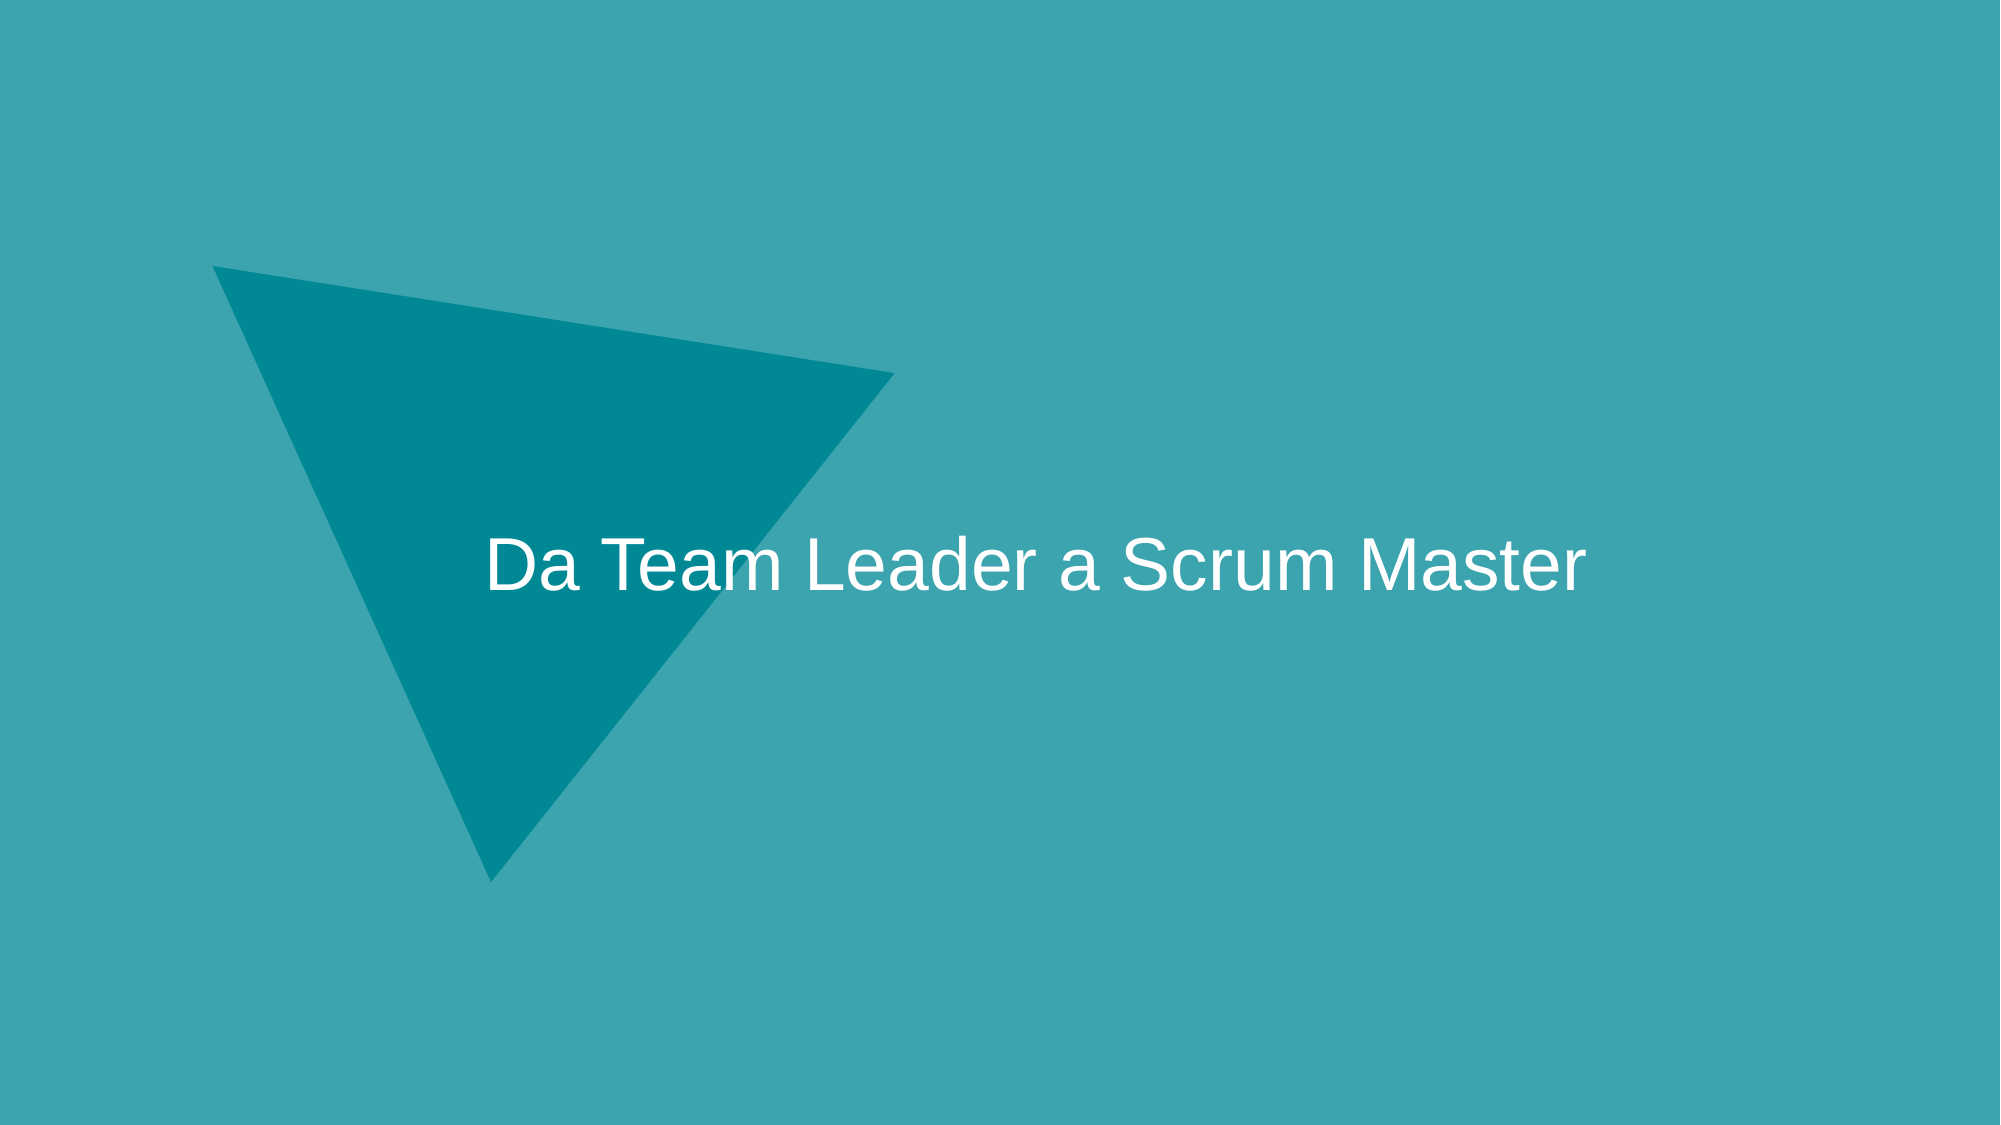

# Da Team Leader a Scrum Master